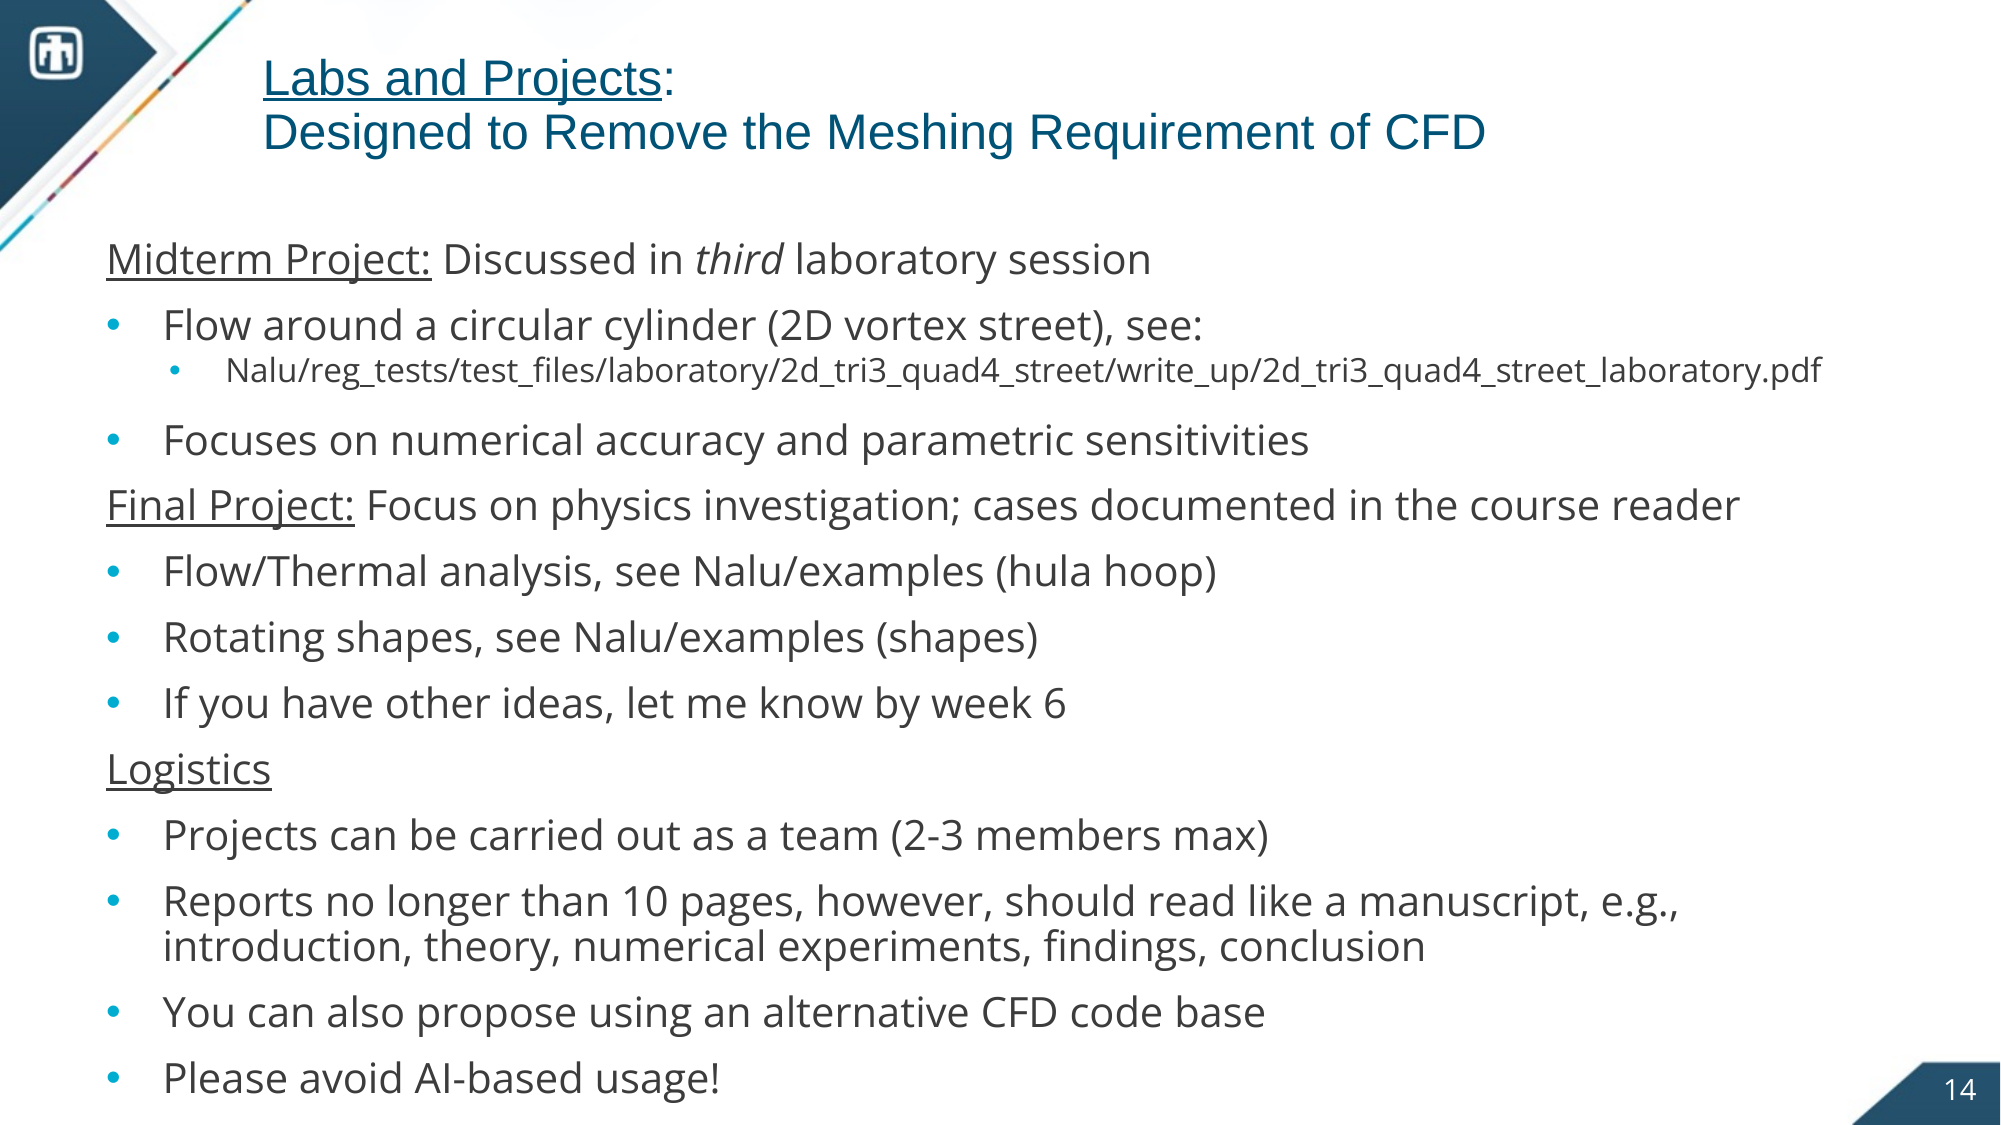

# Labs and Projects: Designed to Remove the Meshing Requirement of CFD
Midterm Project: Discussed in third laboratory session
Flow around a circular cylinder (2D vortex street), see:
Nalu/reg_tests/test_files/laboratory/2d_tri3_quad4_street/write_up/2d_tri3_quad4_street_laboratory.pdf
Focuses on numerical accuracy and parametric sensitivities
Final Project: Focus on physics investigation; cases documented in the course reader
Flow/Thermal analysis, see Nalu/examples (hula hoop)
Rotating shapes, see Nalu/examples (shapes)
If you have other ideas, let me know by week 6
Logistics
Projects can be carried out as a team (2-3 members max)
Reports no longer than 10 pages, however, should read like a manuscript, e.g., introduction, theory, numerical experiments, findings, conclusion
You can also propose using an alternative CFD code base
Please avoid AI-based usage!
14